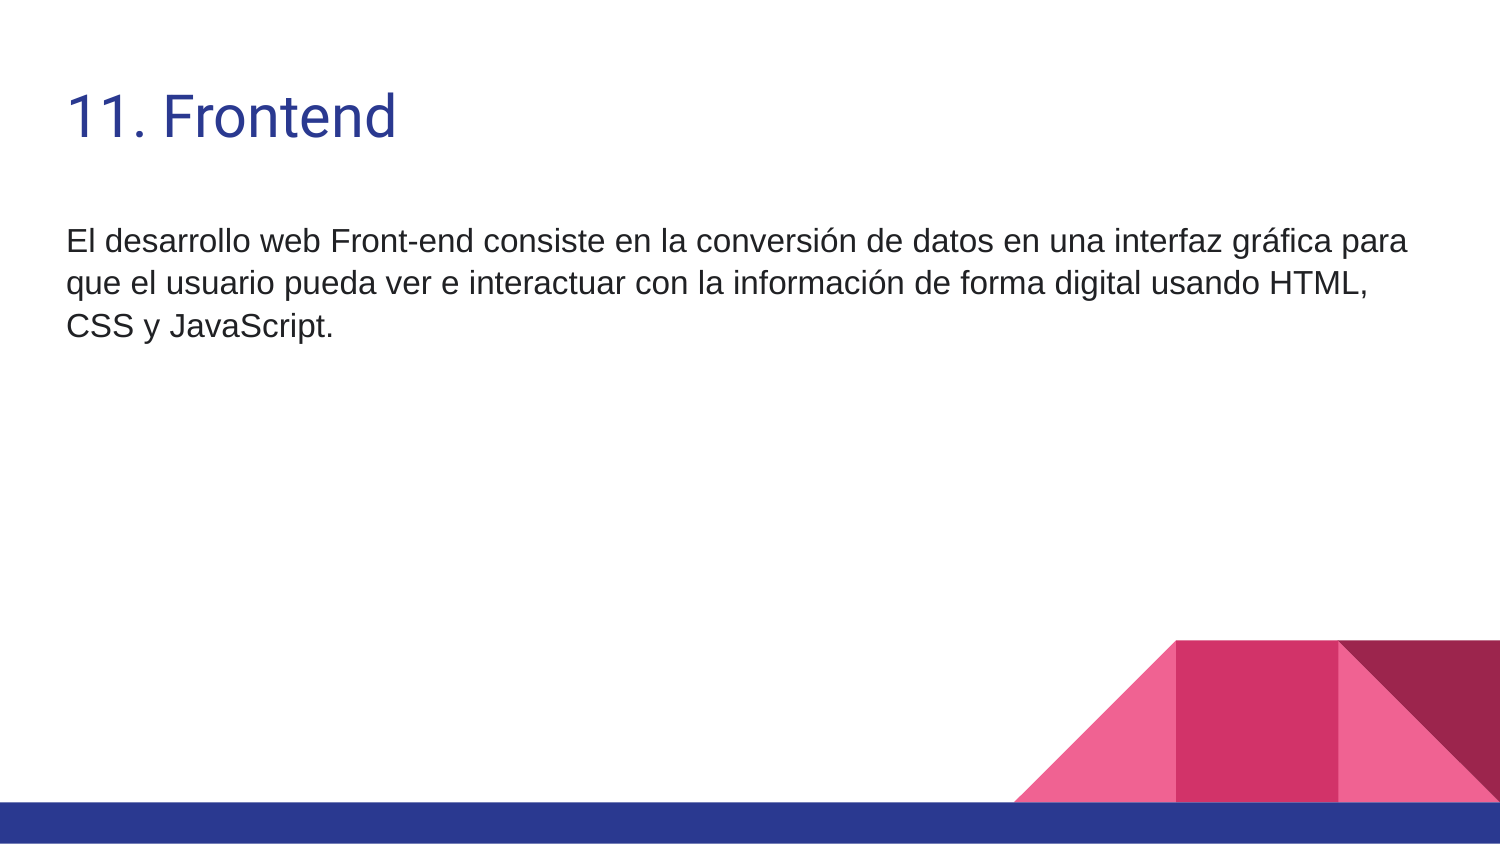

# 11. Frontend
El desarrollo web Front-end consiste en la conversión de datos en una interfaz gráfica para que el usuario pueda ver e interactuar con la información de forma digital usando HTML, CSS y JavaScript.